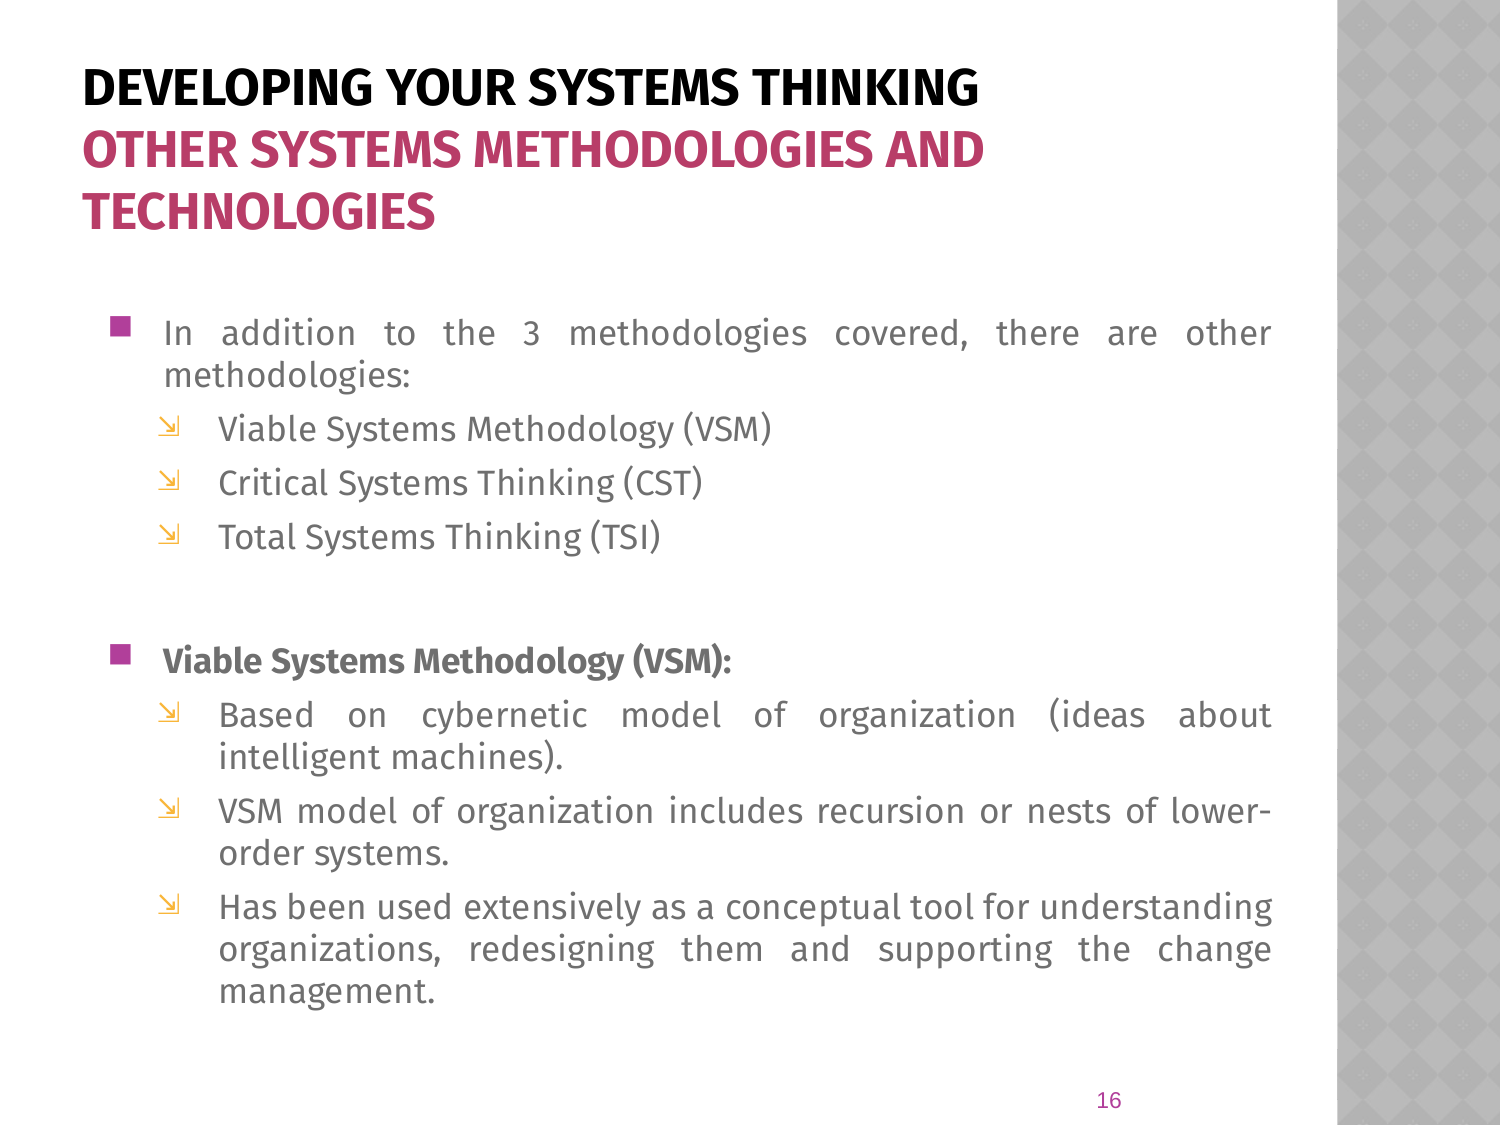

# DEVELOPING YOUR SYSTEMS THINKING OTHER SYSTEMS METHODOLOGIES AND TECHNOLOGIES
In addition to the 3 methodologies covered, there are other methodologies:
Viable Systems Methodology (VSM)
Critical Systems Thinking (CST)
Total Systems Thinking (TSI)

Viable Systems Methodology (VSM):
Based on cybernetic model of organization (ideas about intelligent machines).
VSM model of organization includes recursion or nests of lower-order systems.
Has been used extensively as a conceptual tool for understanding organizations, redesigning them and supporting the change management.
16